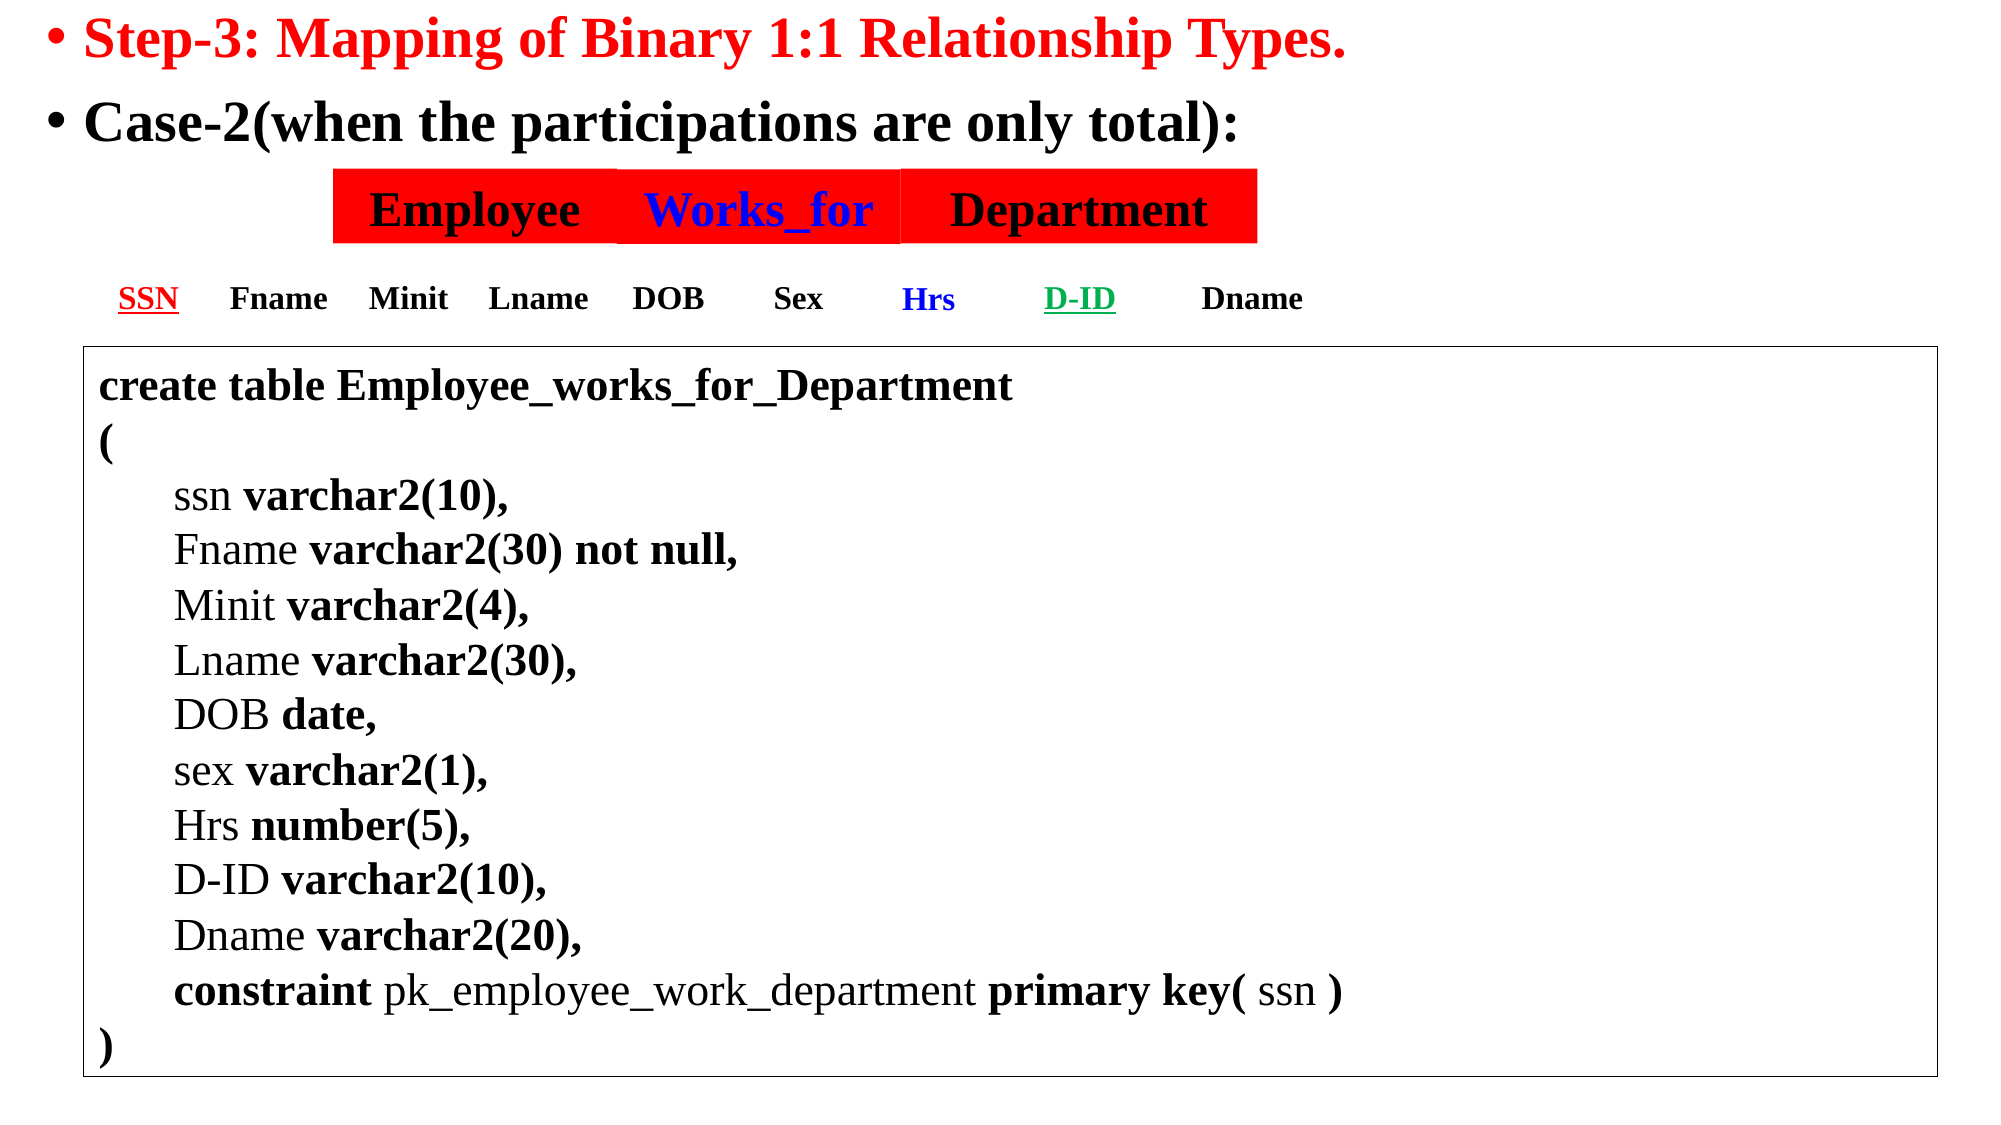

Step-3: Mapping of Binary 1:1 Relationship Types.
Case-2(when the participations are only total):

Department
Employee
Works_for
| SSN | Fname | Minit | Lname | DOB | Sex |
| --- | --- | --- | --- | --- | --- |
| D-ID | Dname |
| --- | --- |
| Hrs |
| --- |
create table Employee_works_for_Department
(
ssn varchar2(10),
Fname varchar2(30) not null,
Minit varchar2(4),
Lname varchar2(30),
DOB date,
sex varchar2(1),
Hrs number(5),
D-ID varchar2(10),
Dname varchar2(20),
constraint pk_employee_work_department primary key( ssn )
)